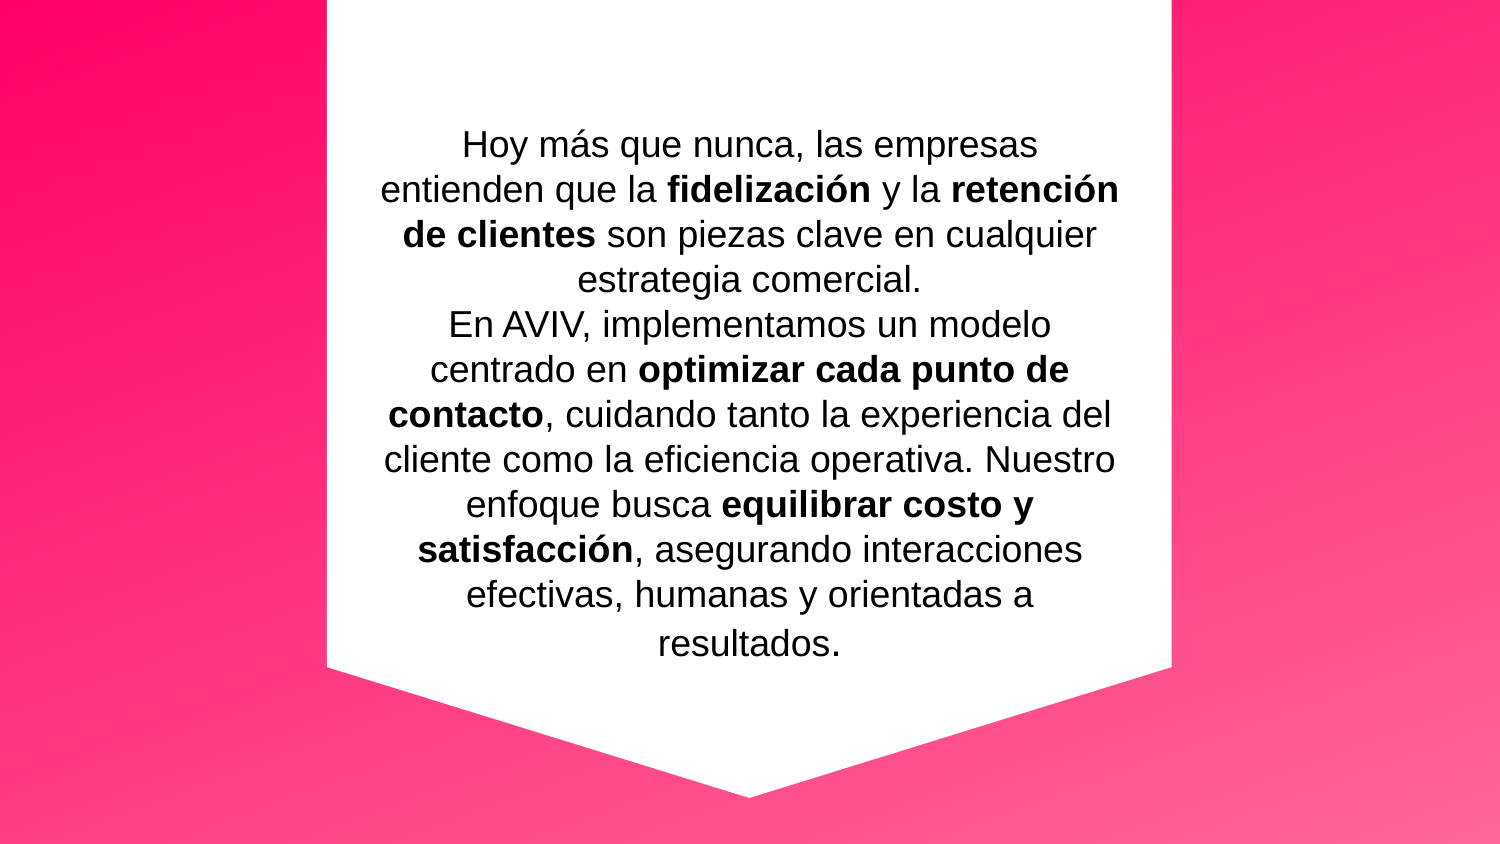

# Hoy más que nunca, las empresas entienden que la fidelización y la retención de clientes son piezas clave en cualquier estrategia comercial. En AVIV, implementamos un modelo centrado en optimizar cada punto de contacto, cuidando tanto la experiencia del cliente como la eficiencia operativa. Nuestro enfoque busca equilibrar costo y satisfacción, asegurando interacciones efectivas, humanas y orientadas a resultados.